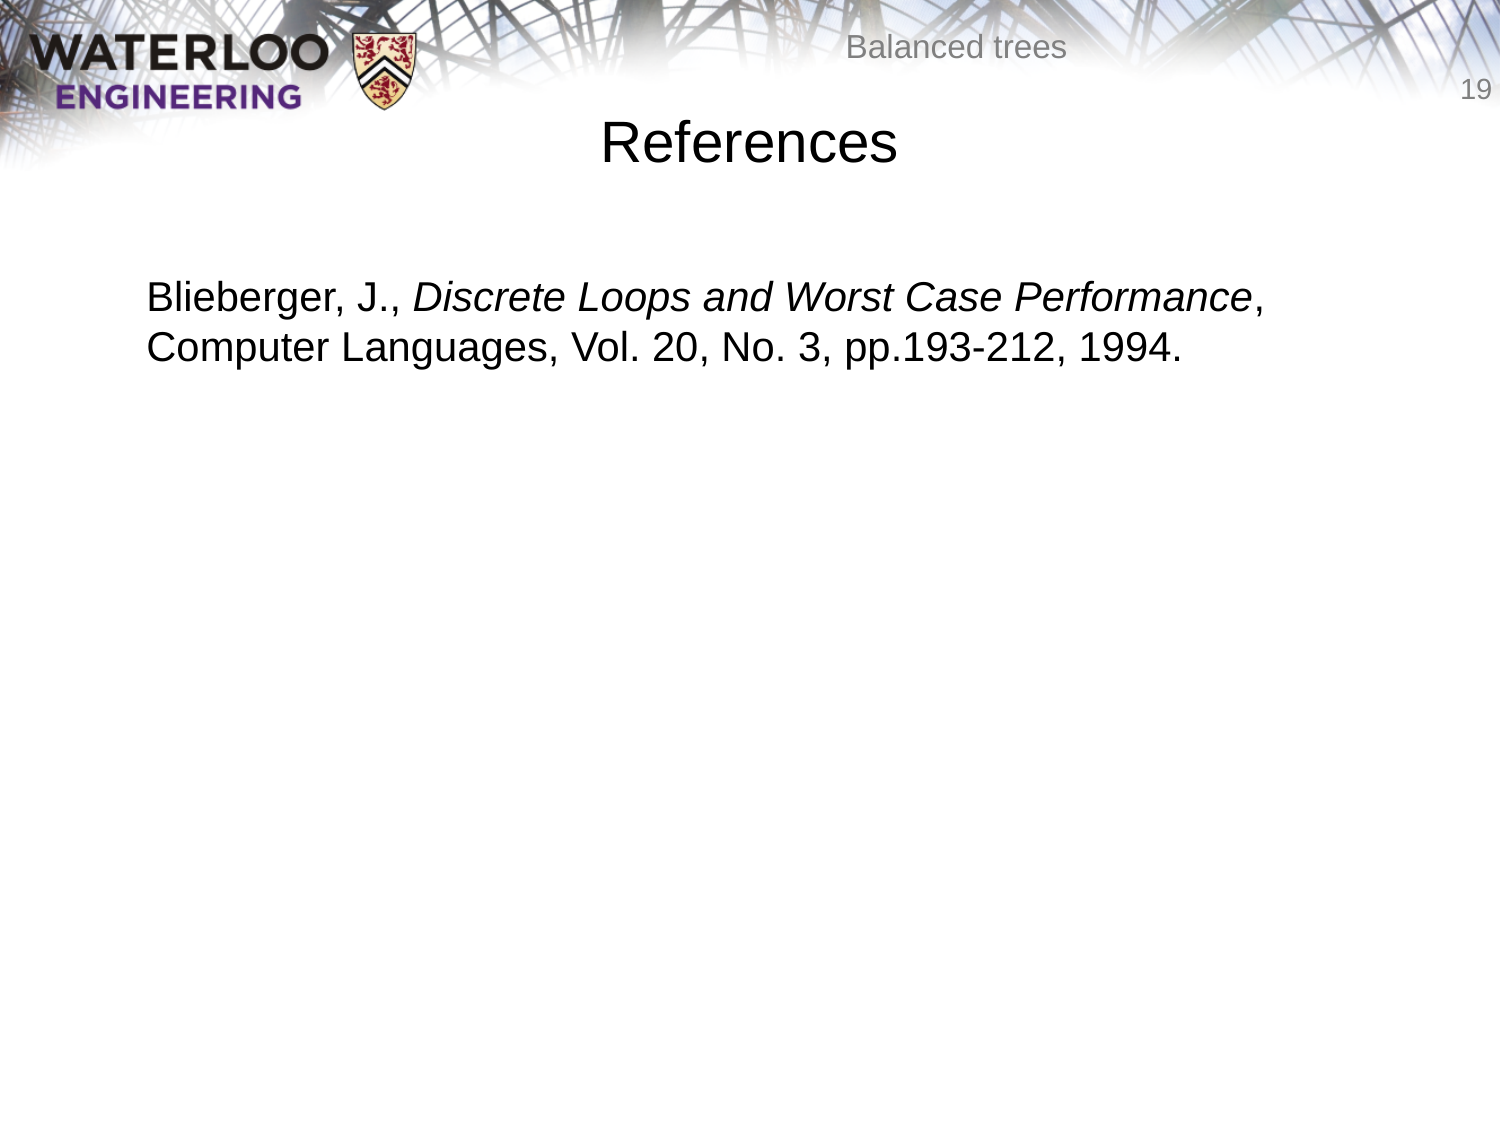

# References
	Blieberger, J., Discrete Loops and Worst Case Performance, Computer Languages, Vol. 20, No. 3, pp.193-212, 1994.